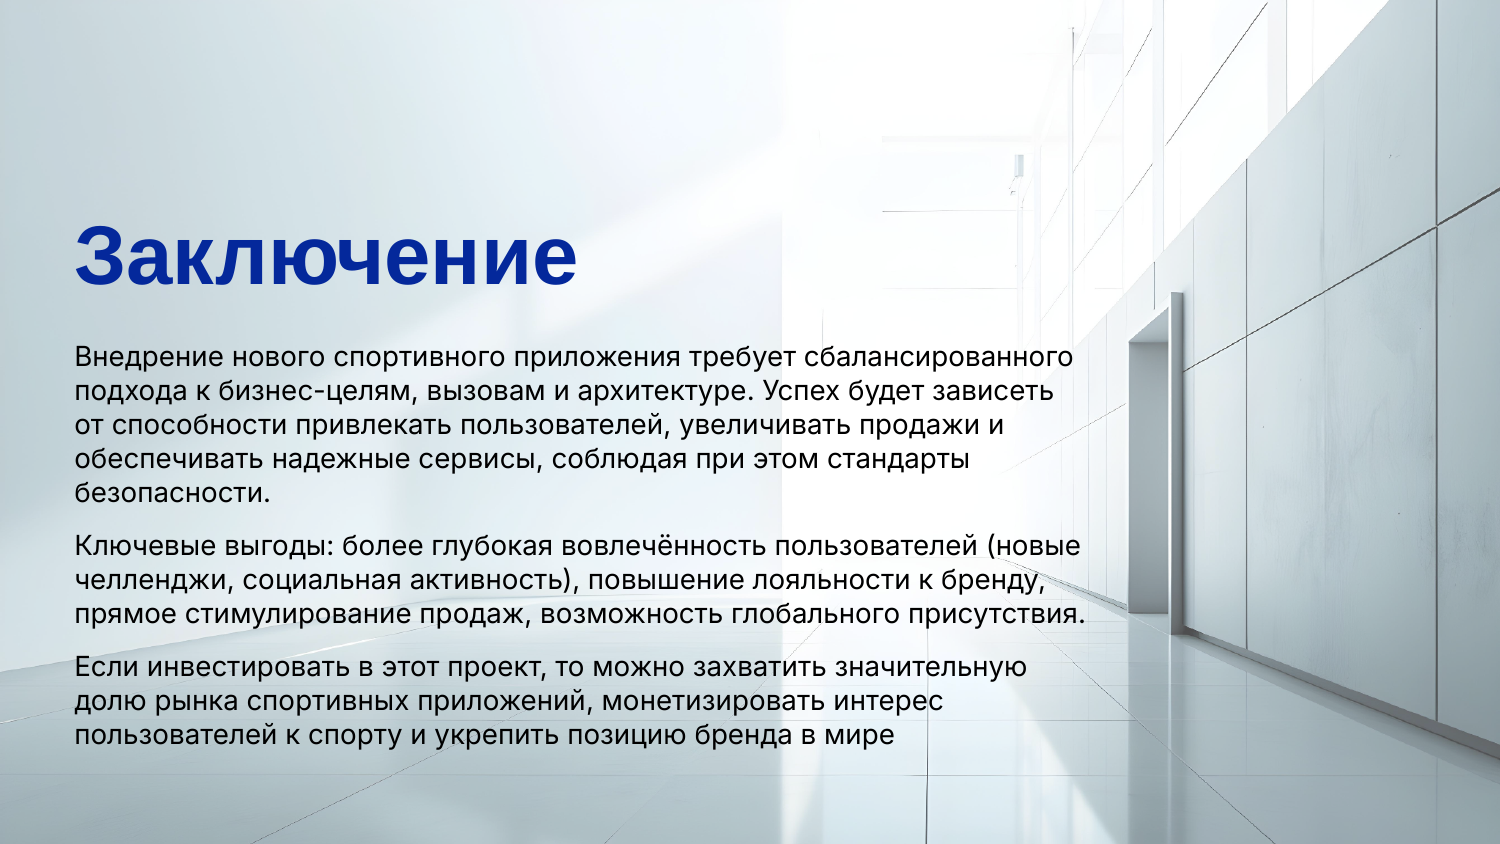

Заключение
# Внедрение нового спортивного приложения требует сбалансированного подхода к бизнес-целям, вызовам и архитектуре. Успех будет зависеть от способности привлекать пользователей, увеличивать продажи и обеспечивать надежные сервисы, соблюдая при этом стандарты безопасности.
Ключевые выгоды: более глубокая вовлечённость пользователей (новые челленджи, социальная активность), повышение лояльности к бренду, прямое стимулирование продаж, возможность глобального присутствия.
Если инвестировать в этот проект, то можно захватить значительную долю рынка спортивных приложений, монетизировать интерес пользователей к спорту и укрепить позицию бренда в мире